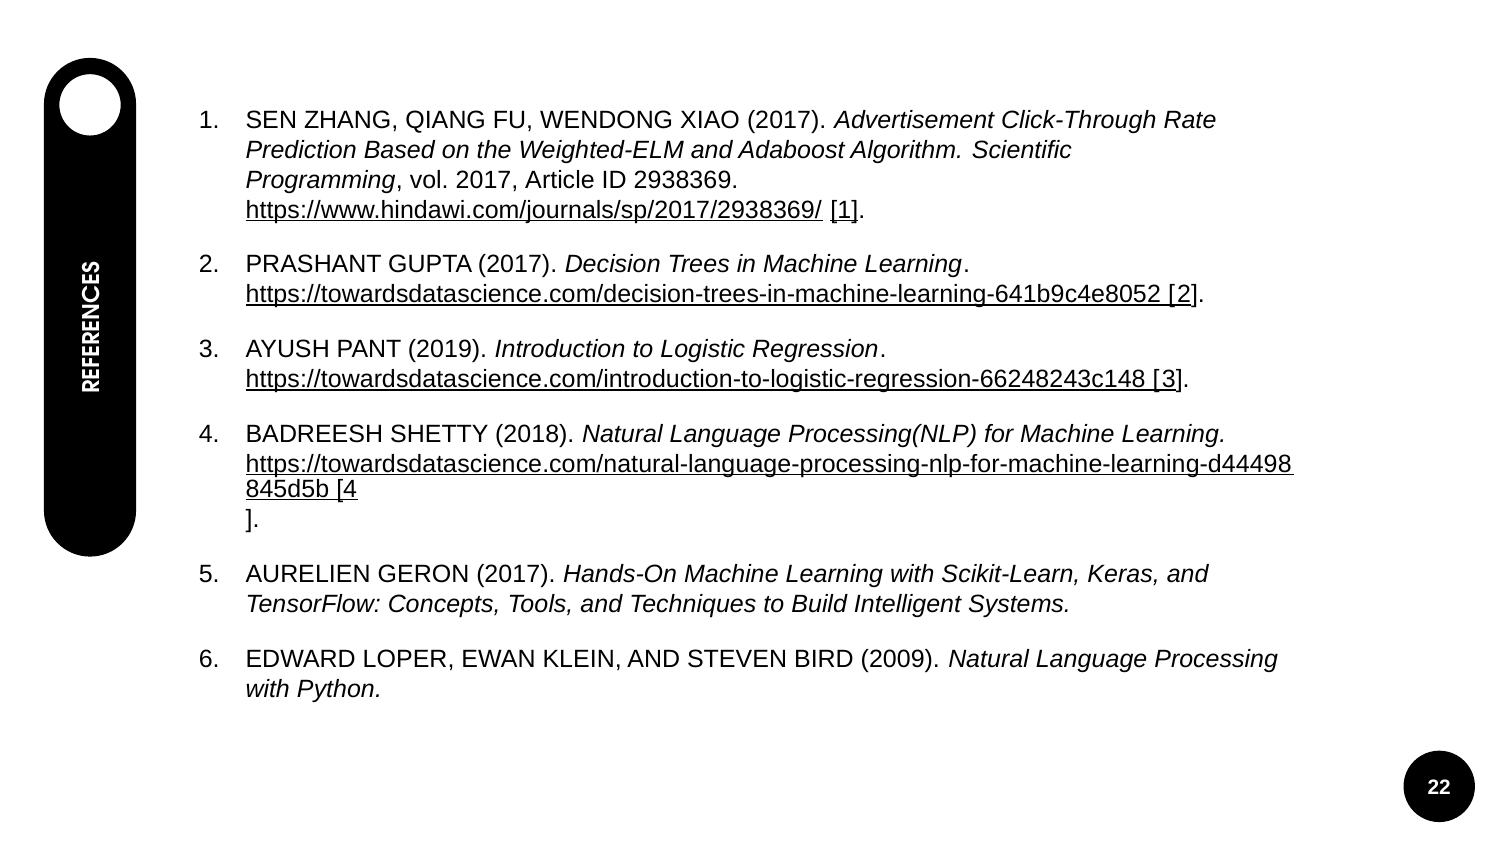

SEN ZHANG, QIANG FU, WENDONG XIAO (2017). Advertisement Click-Through Rate Prediction Based on the Weighted-ELM and Adaboost Algorithm. Scientific Programming, vol. 2017, Article ID 2938369. https://www.hindawi.com/journals/sp/2017/2938369/ [1].
PRASHANT GUPTA (2017). Decision Trees in Machine Learning. https://towardsdatascience.com/decision-trees-in-machine-learning-641b9c4e8052 [2].
AYUSH PANT (2019). Introduction to Logistic Regression. https://towardsdatascience.com/introduction-to-logistic-regression-66248243c148 [3].
BADREESH SHETTY (2018). Natural Language Processing(NLP) for Machine Learning. https://towardsdatascience.com/natural-language-processing-nlp-for-machine-learning-d44498845d5b [4].
AURELIEN GERON (2017). Hands-On Machine Learning with Scikit-Learn, Keras, and TensorFlow: Concepts, Tools, and Techniques to Build Intelligent Systems.
EDWARD LOPER, EWAN KLEIN, AND STEVEN BIRD (2009). Natural Language Processing with Python.
REFERENCES
22